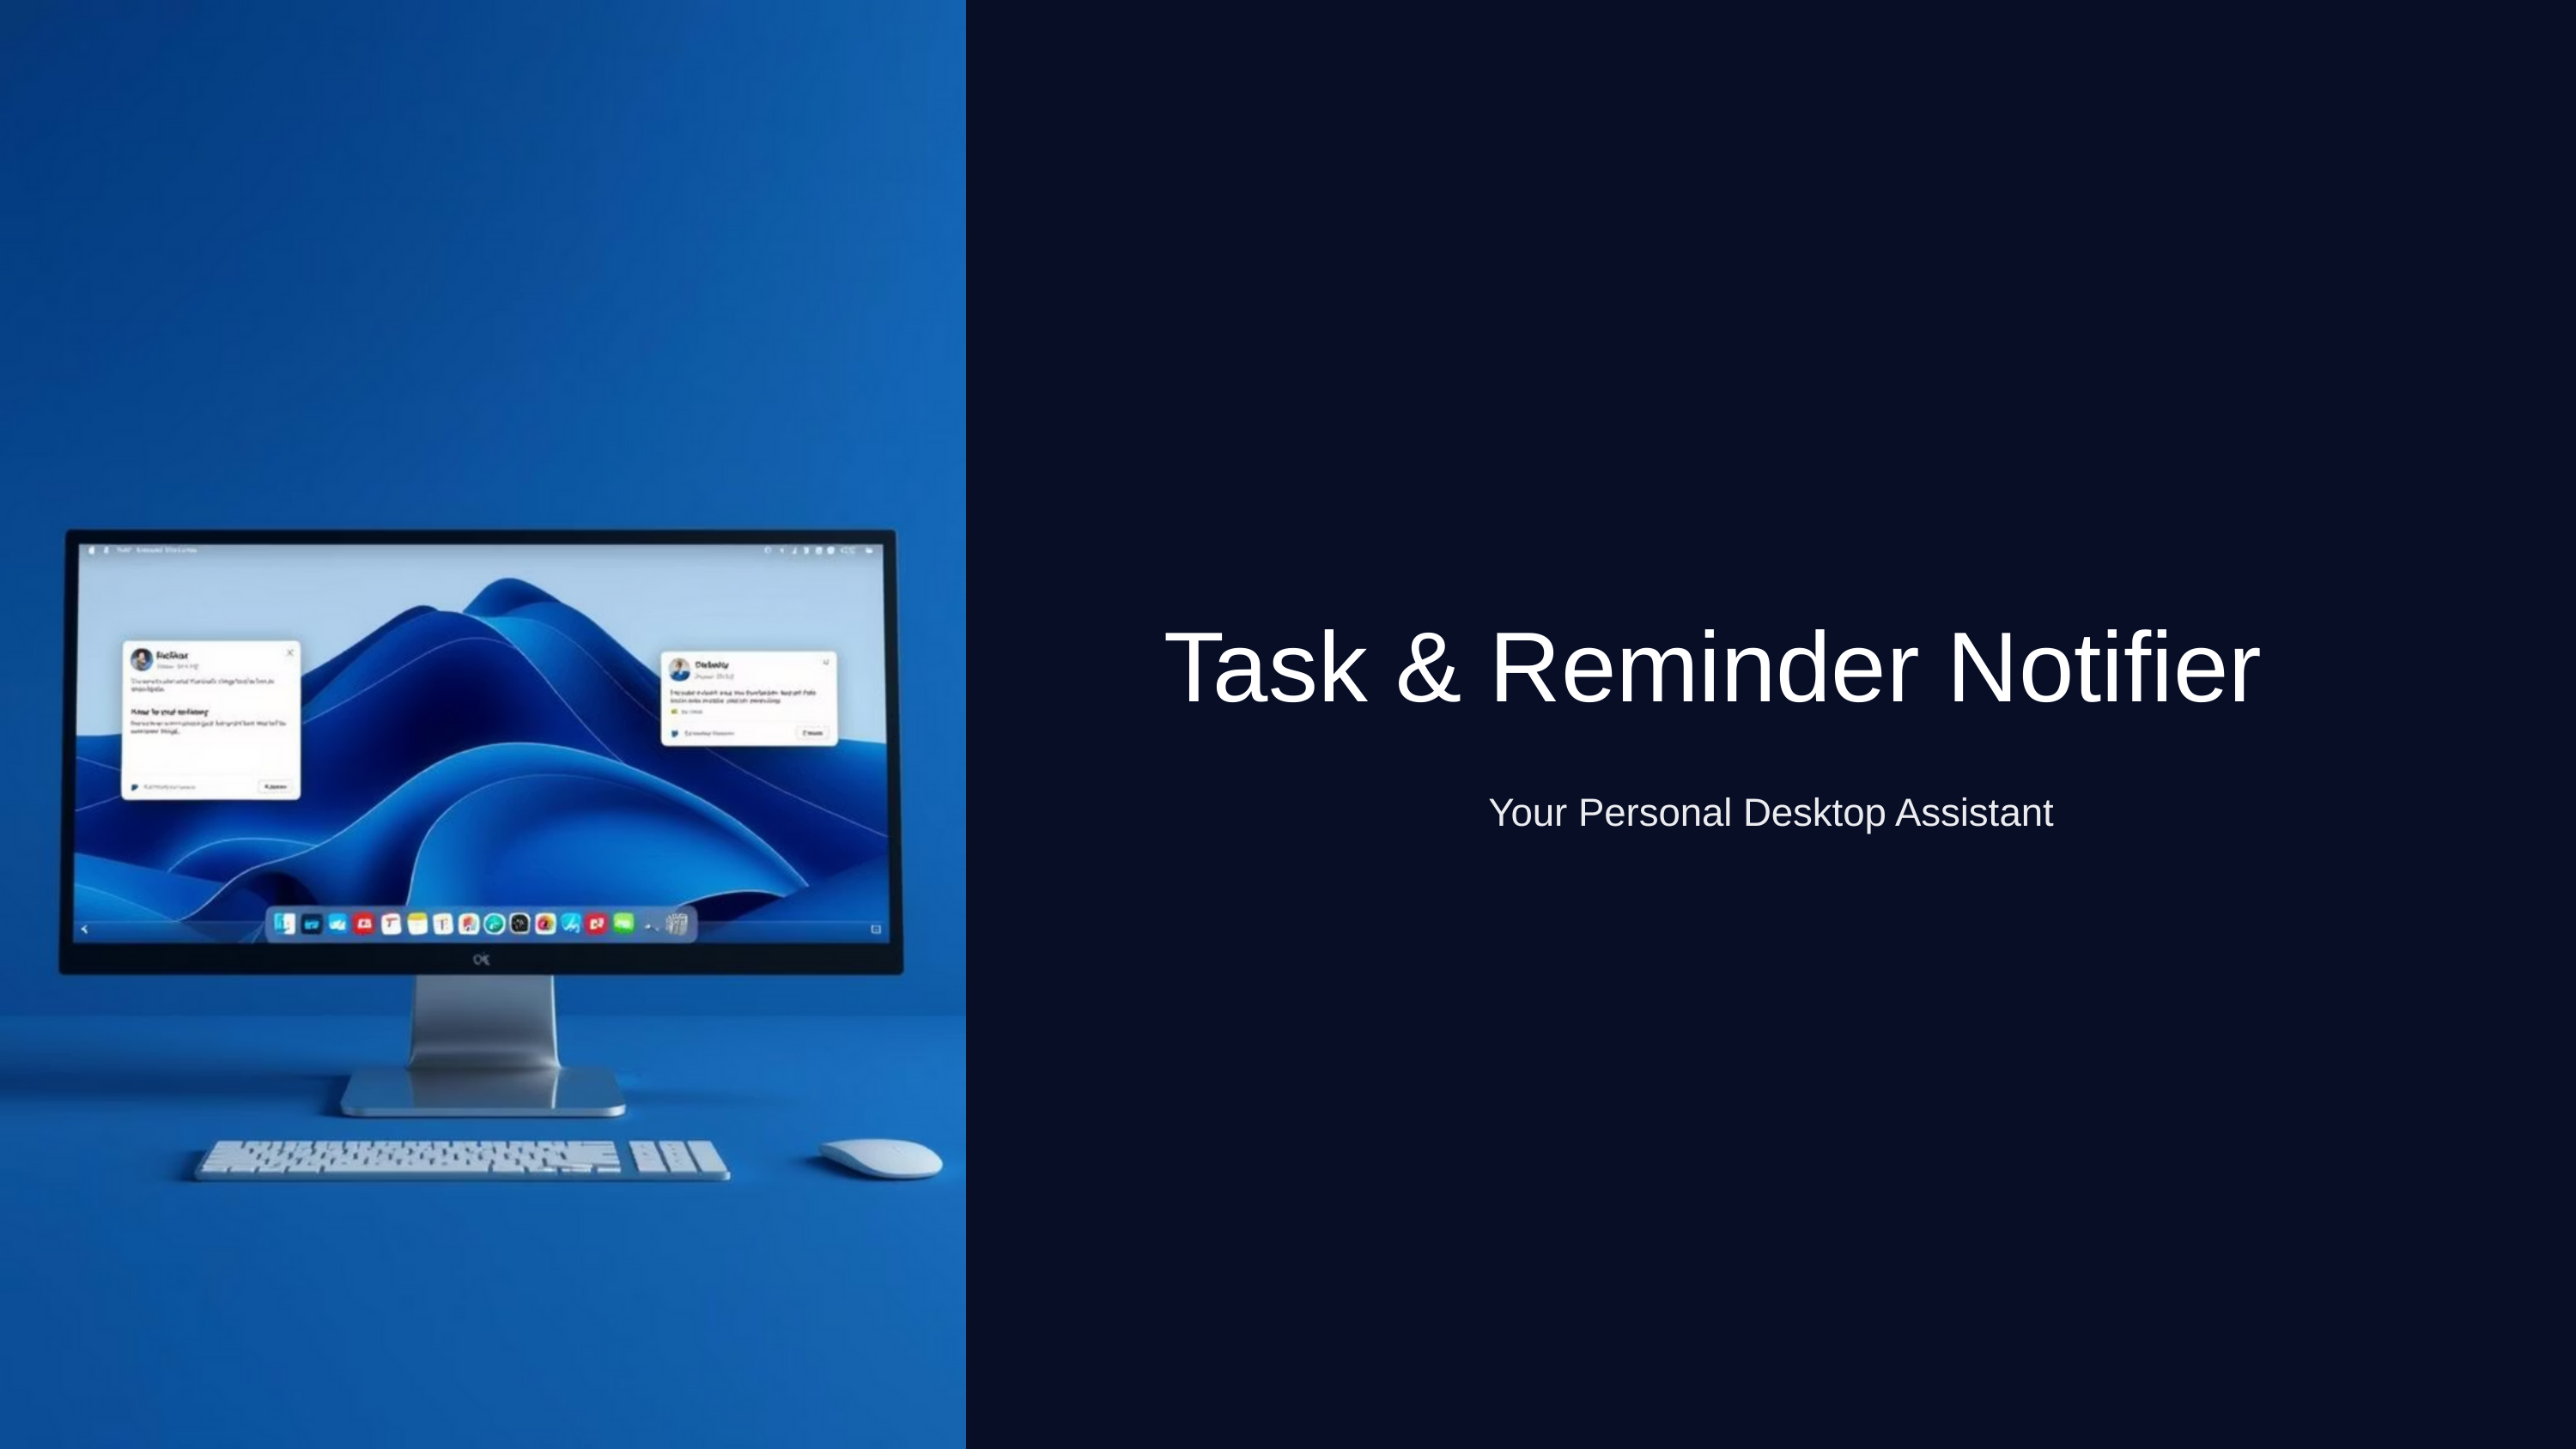

Task & Reminder Notifier
Your Personal Desktop Assistant